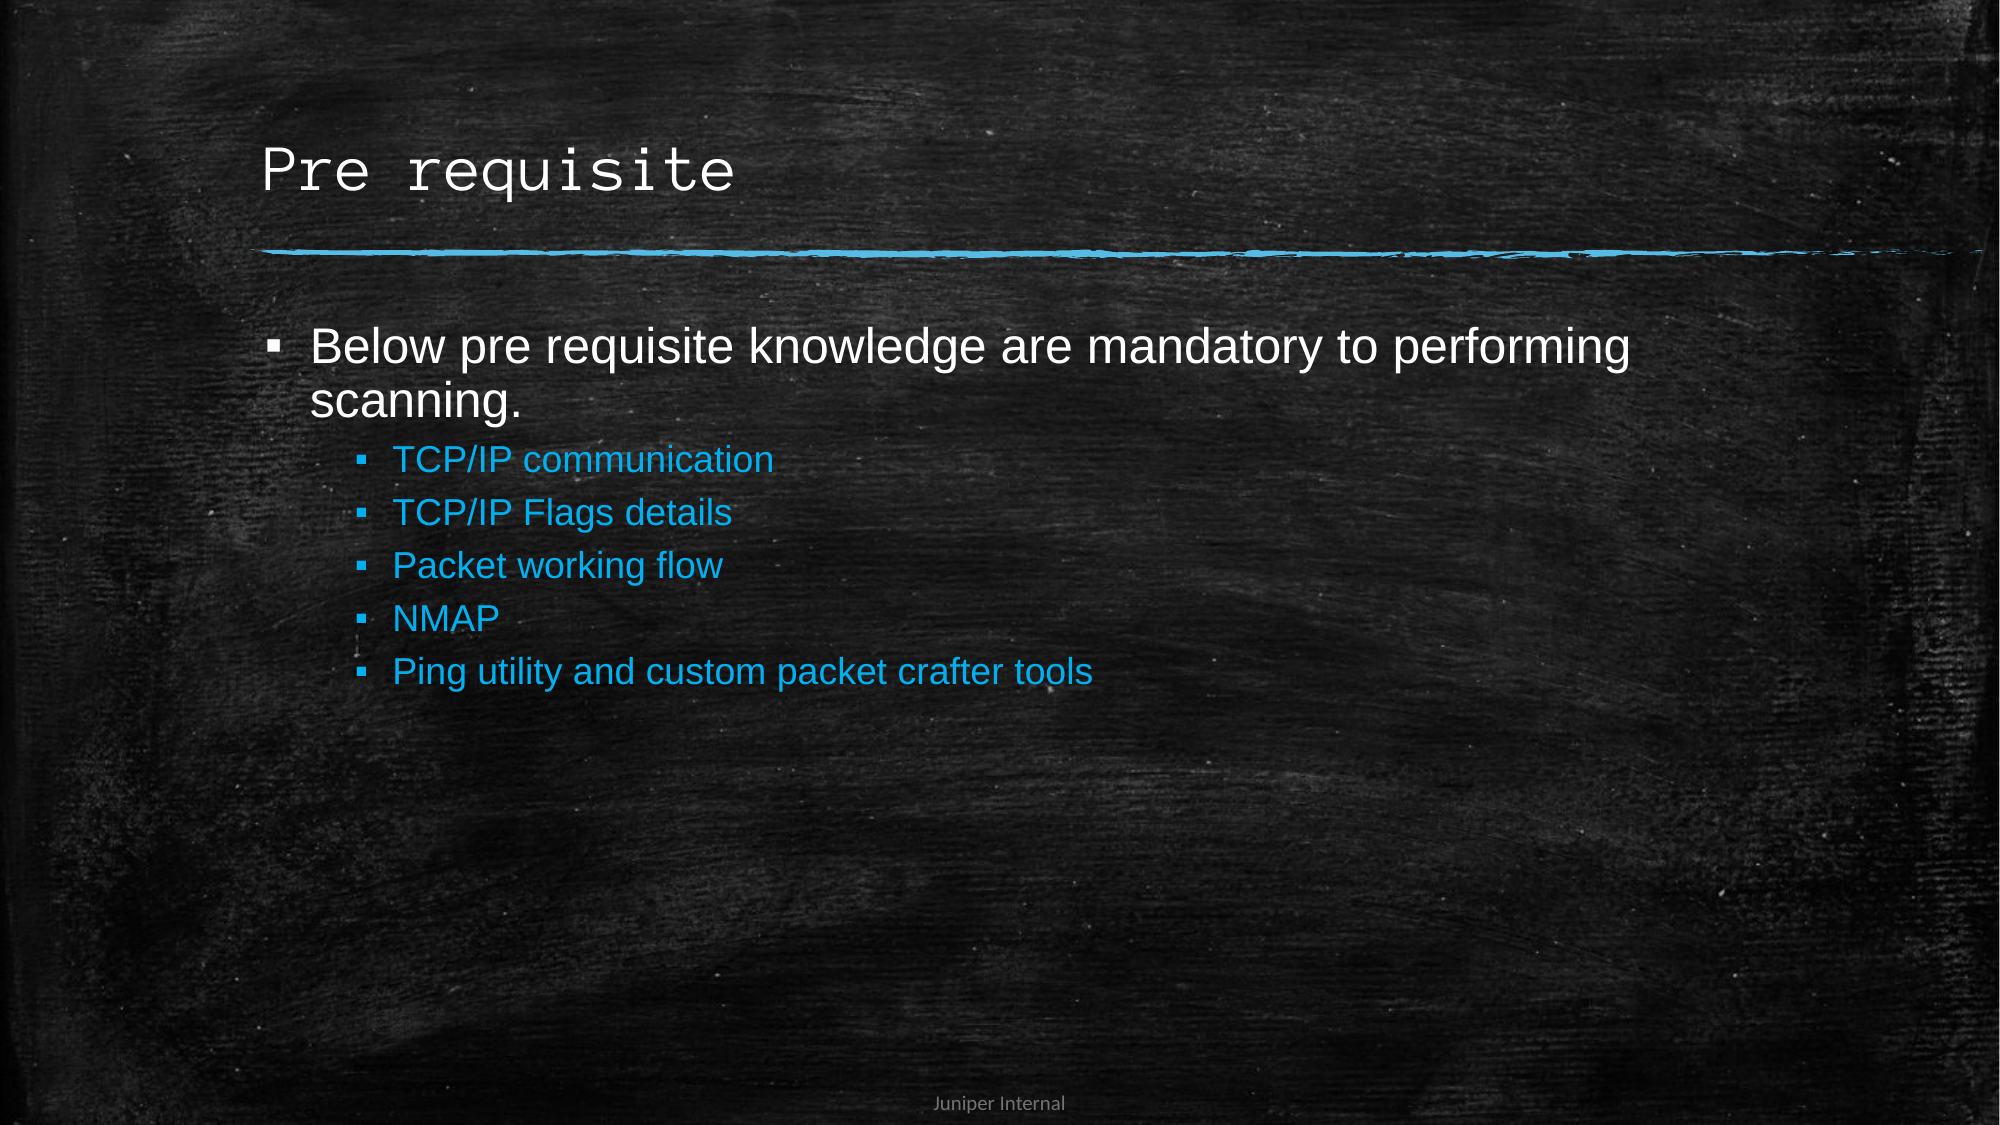

# Pre requisite
Below pre requisite knowledge are mandatory to performing scanning.
TCP/IP communication
TCP/IP Flags details
Packet working flow
NMAP
Ping utility and custom packet crafter tools